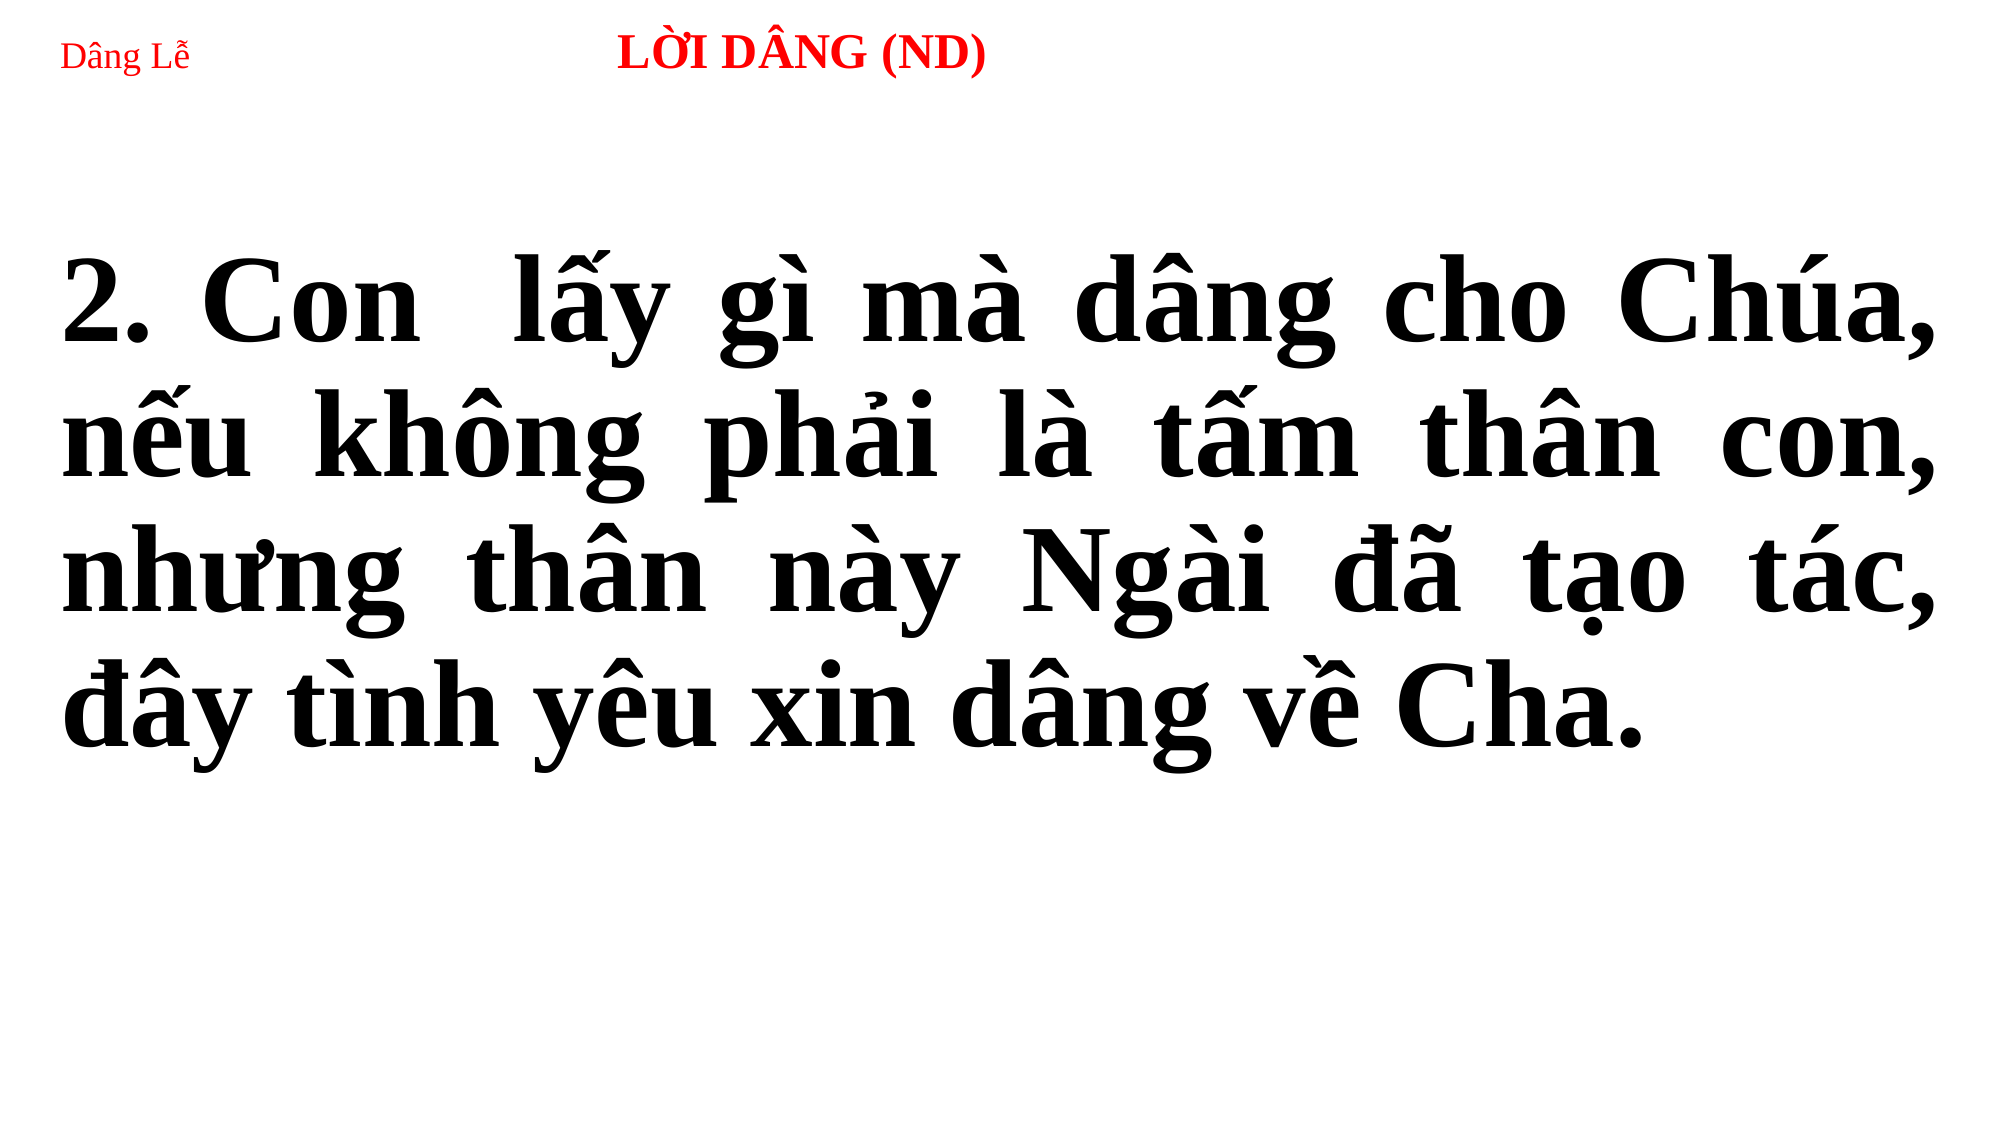

# Dâng Lễ                                             LỜI DÂNG (ND)
2. Con  lấy gì mà dâng cho Chúa, nếu không phải là tấm thân con, nhưng thân này Ngài đã tạo tác, đây tình yêu xin dâng về Cha.